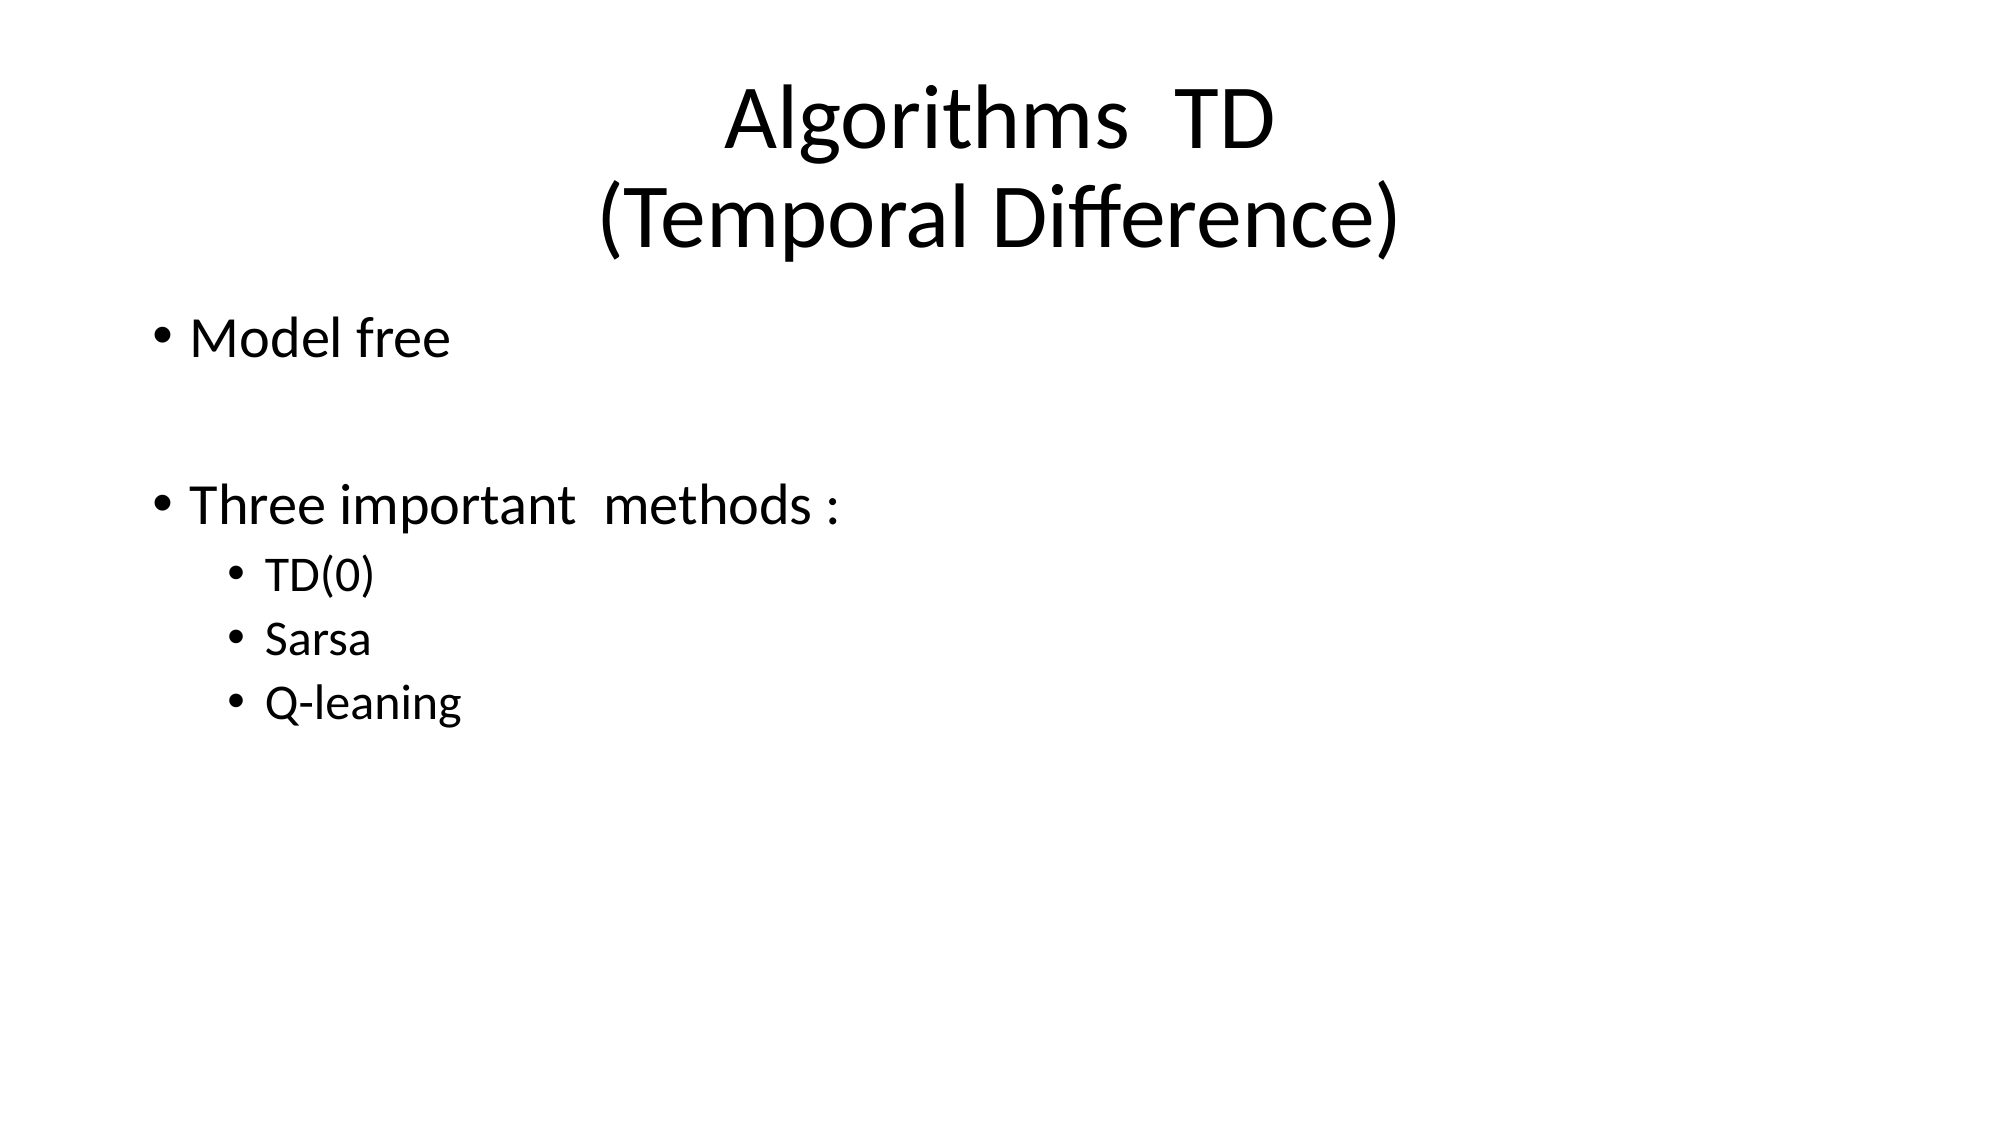

# Algorithms	TD (Temporal Difference)
Model free

Three important  methods :
TD(0)
Sarsa
Q-leaning